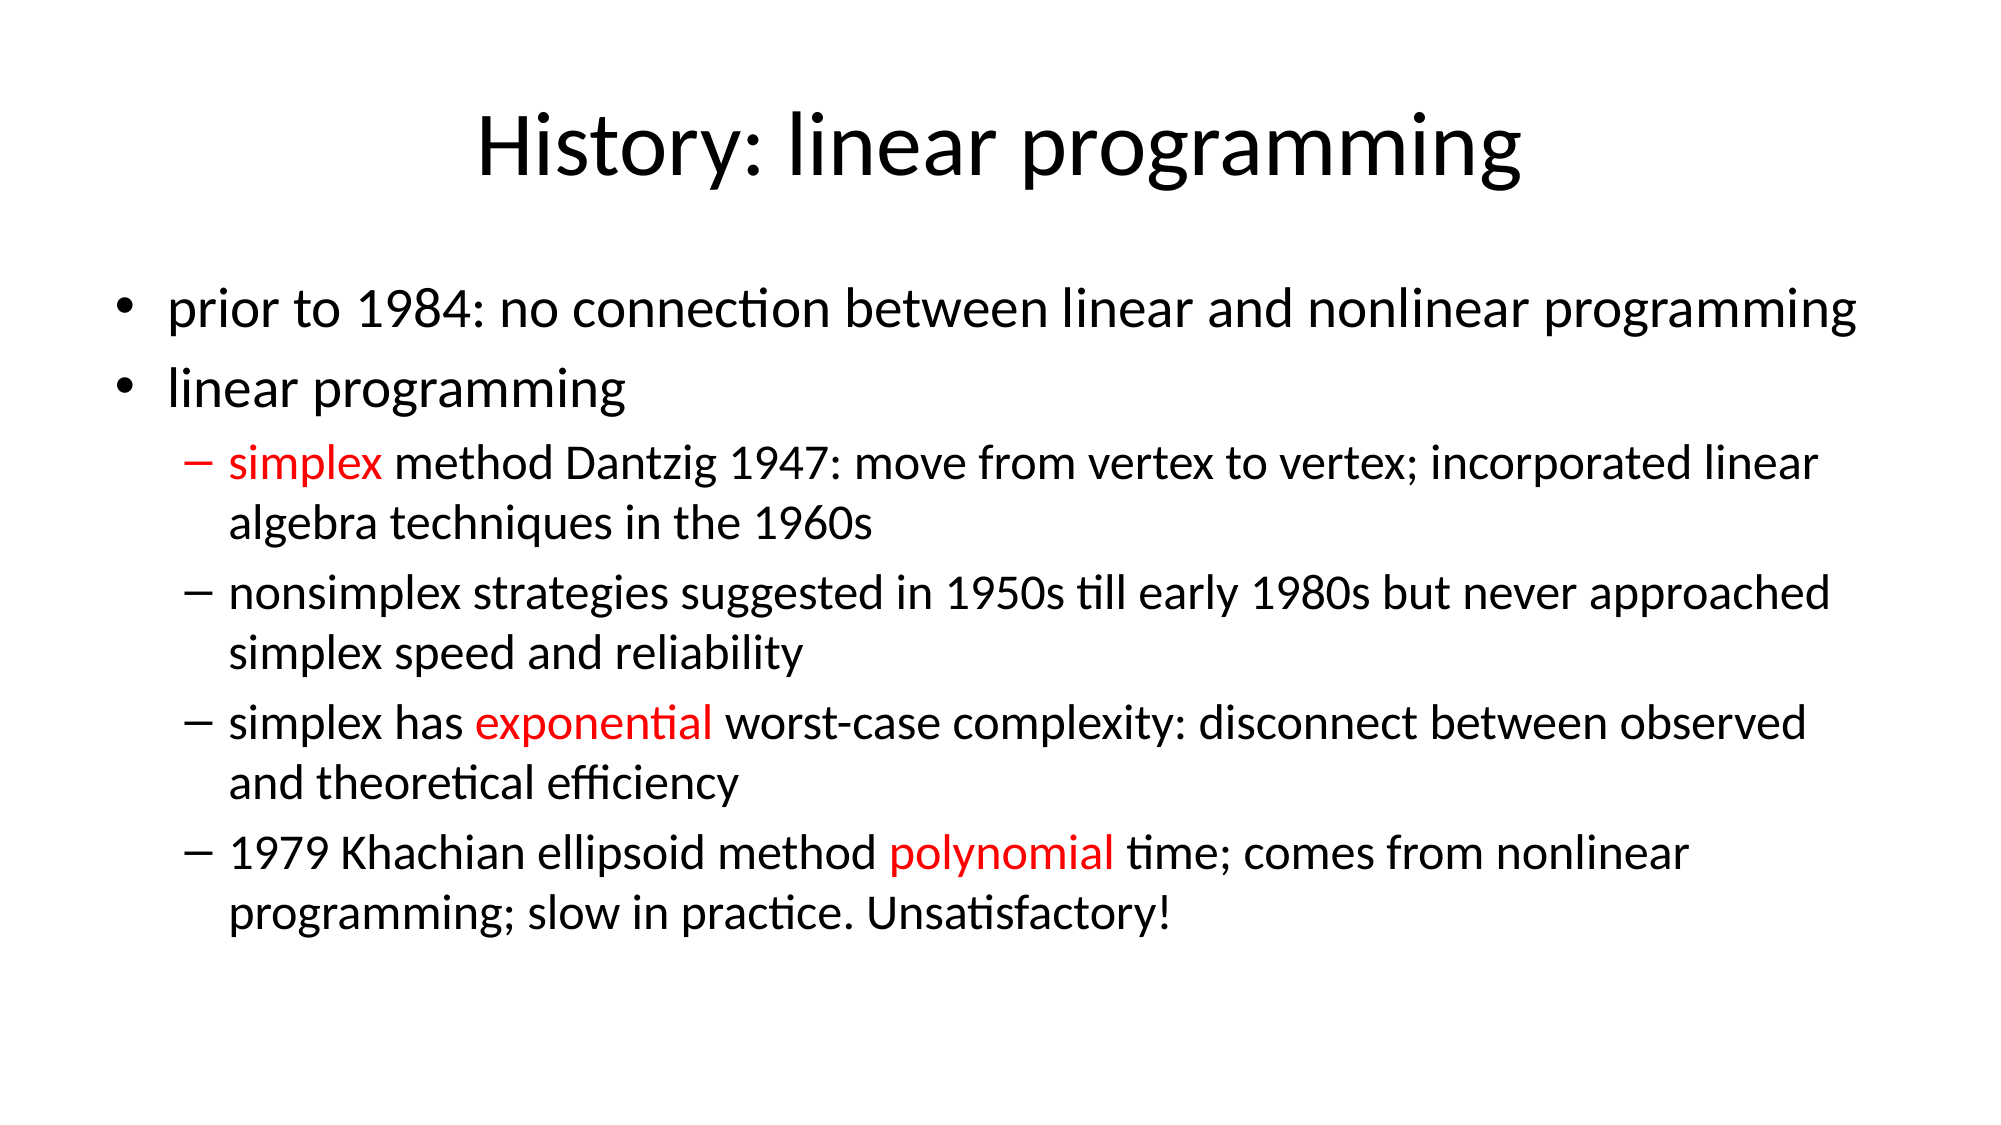

# History: linear programming
prior to 1984: no connection between linear and nonlinear programming
linear programming
simplex method Dantzig 1947: move from vertex to vertex; incorporated linear algebra techniques in the 1960s
nonsimplex strategies suggested in 1950s till early 1980s but never approached simplex speed and reliability
simplex has exponential worst-case complexity: disconnect between observed and theoretical efficiency
1979 Khachian ellipsoid method polynomial time; comes from nonlinear programming; slow in practice. Unsatisfactory!